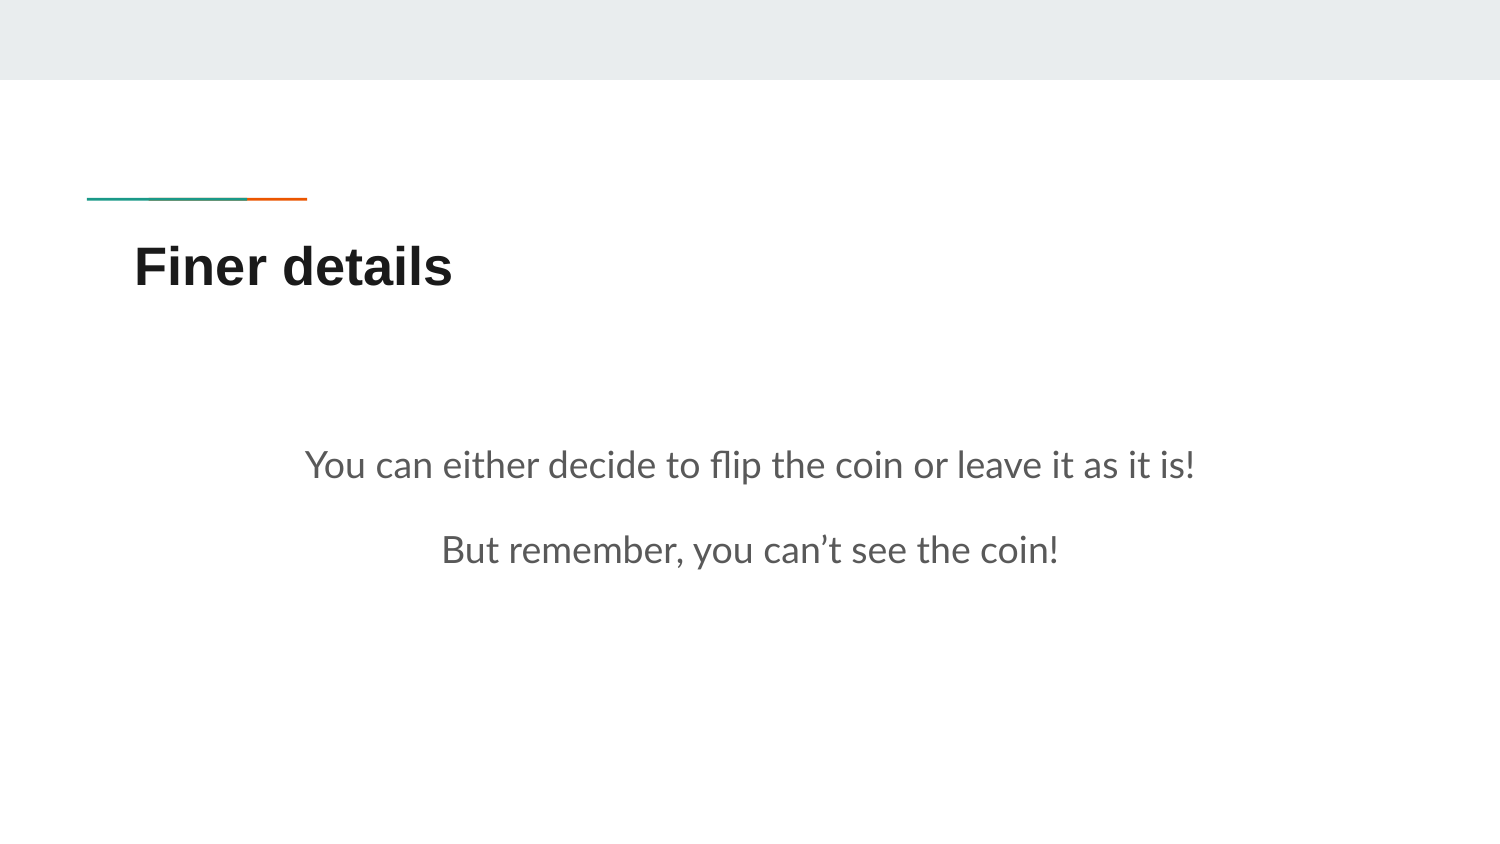

# Finer details

You can either decide to flip the coin or leave it as it is!
But remember, you can’t see the coin!